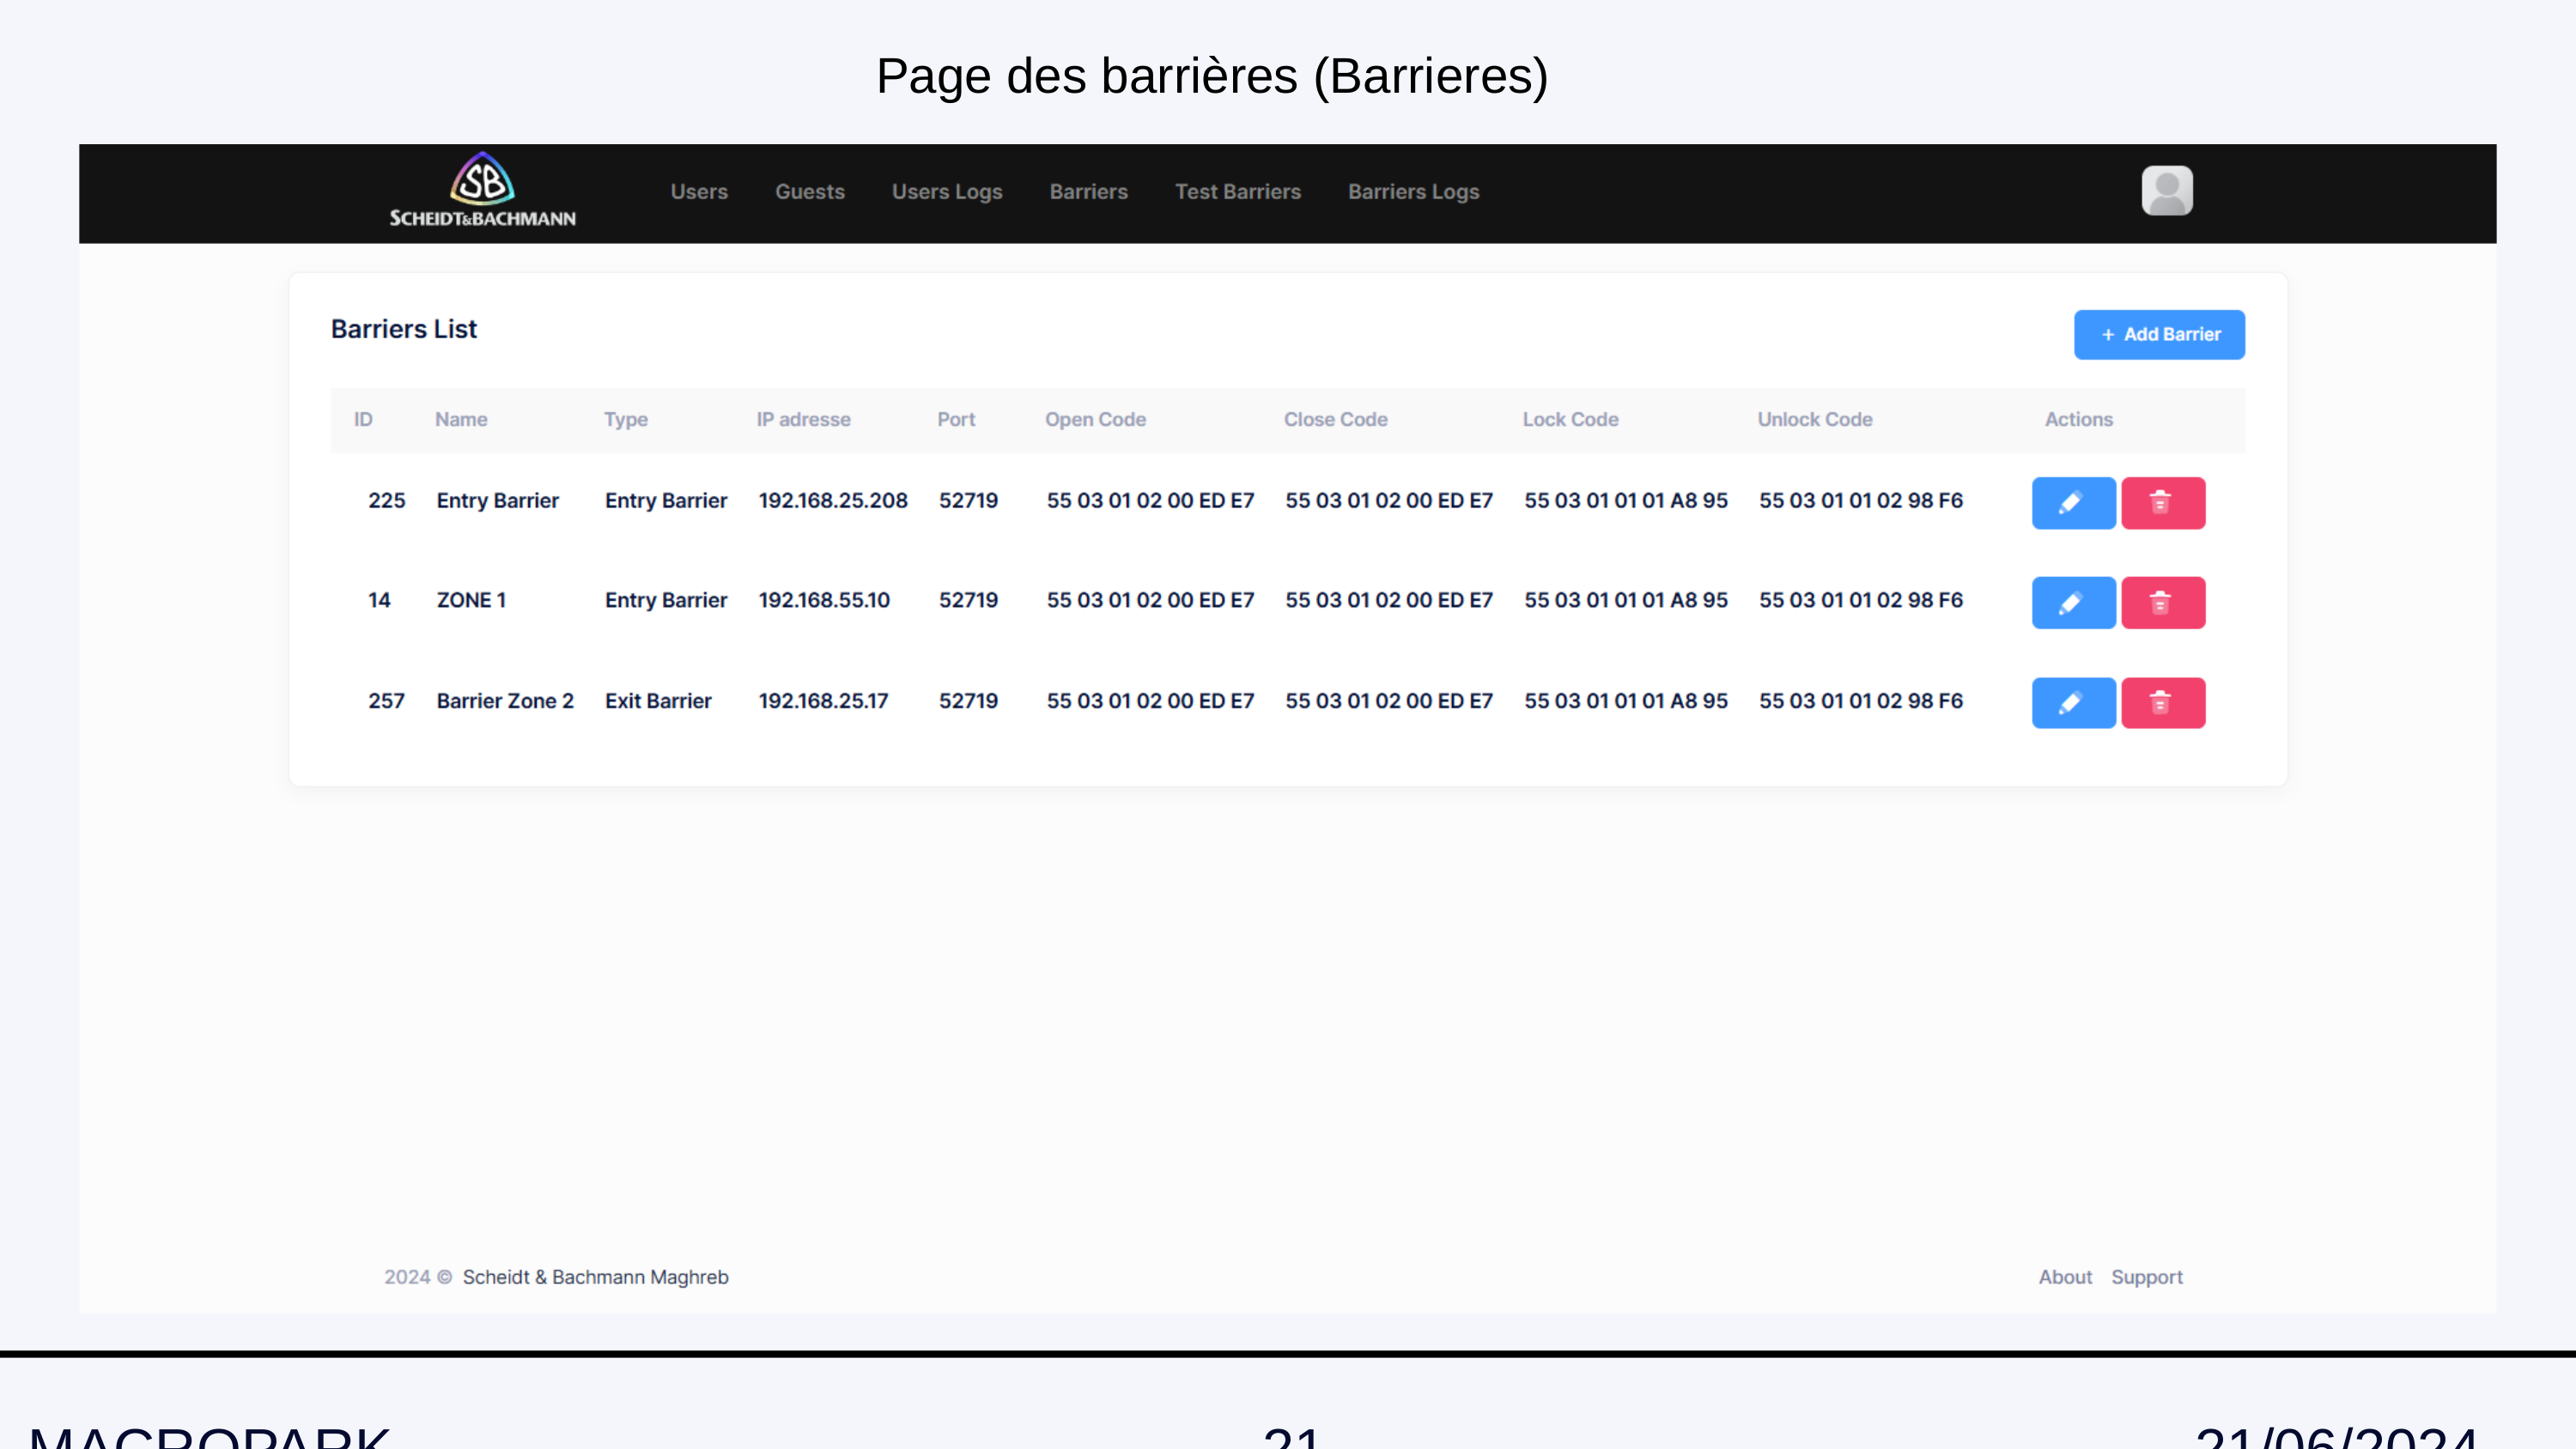

Page des barrières (Barrieres)

MACROPARK
21
21/06/2024